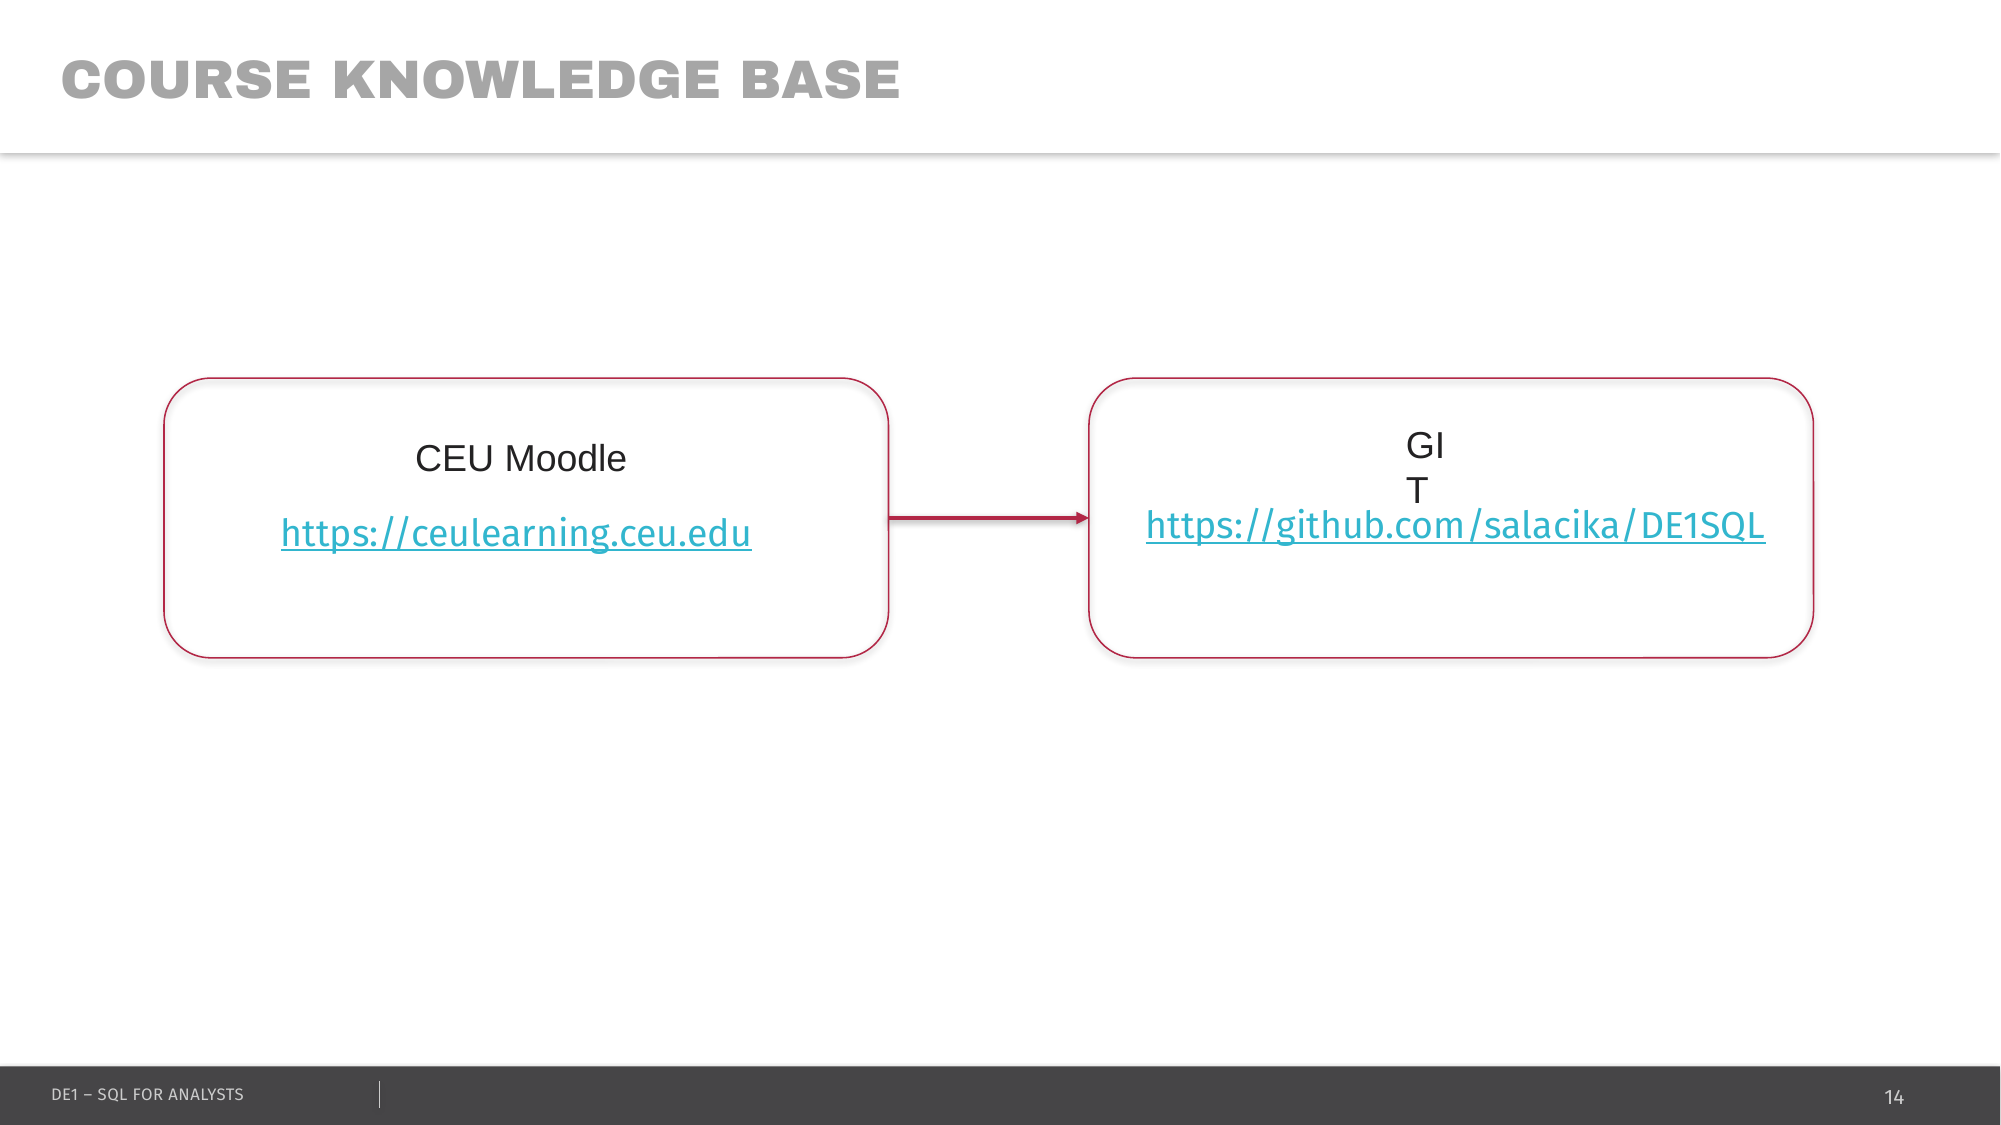

COURSE KNOWLEDGE BASE

GIT
CEU Moodle
https://github.com/salacika/DE1SQL
https://ceulearning.ceu.edu